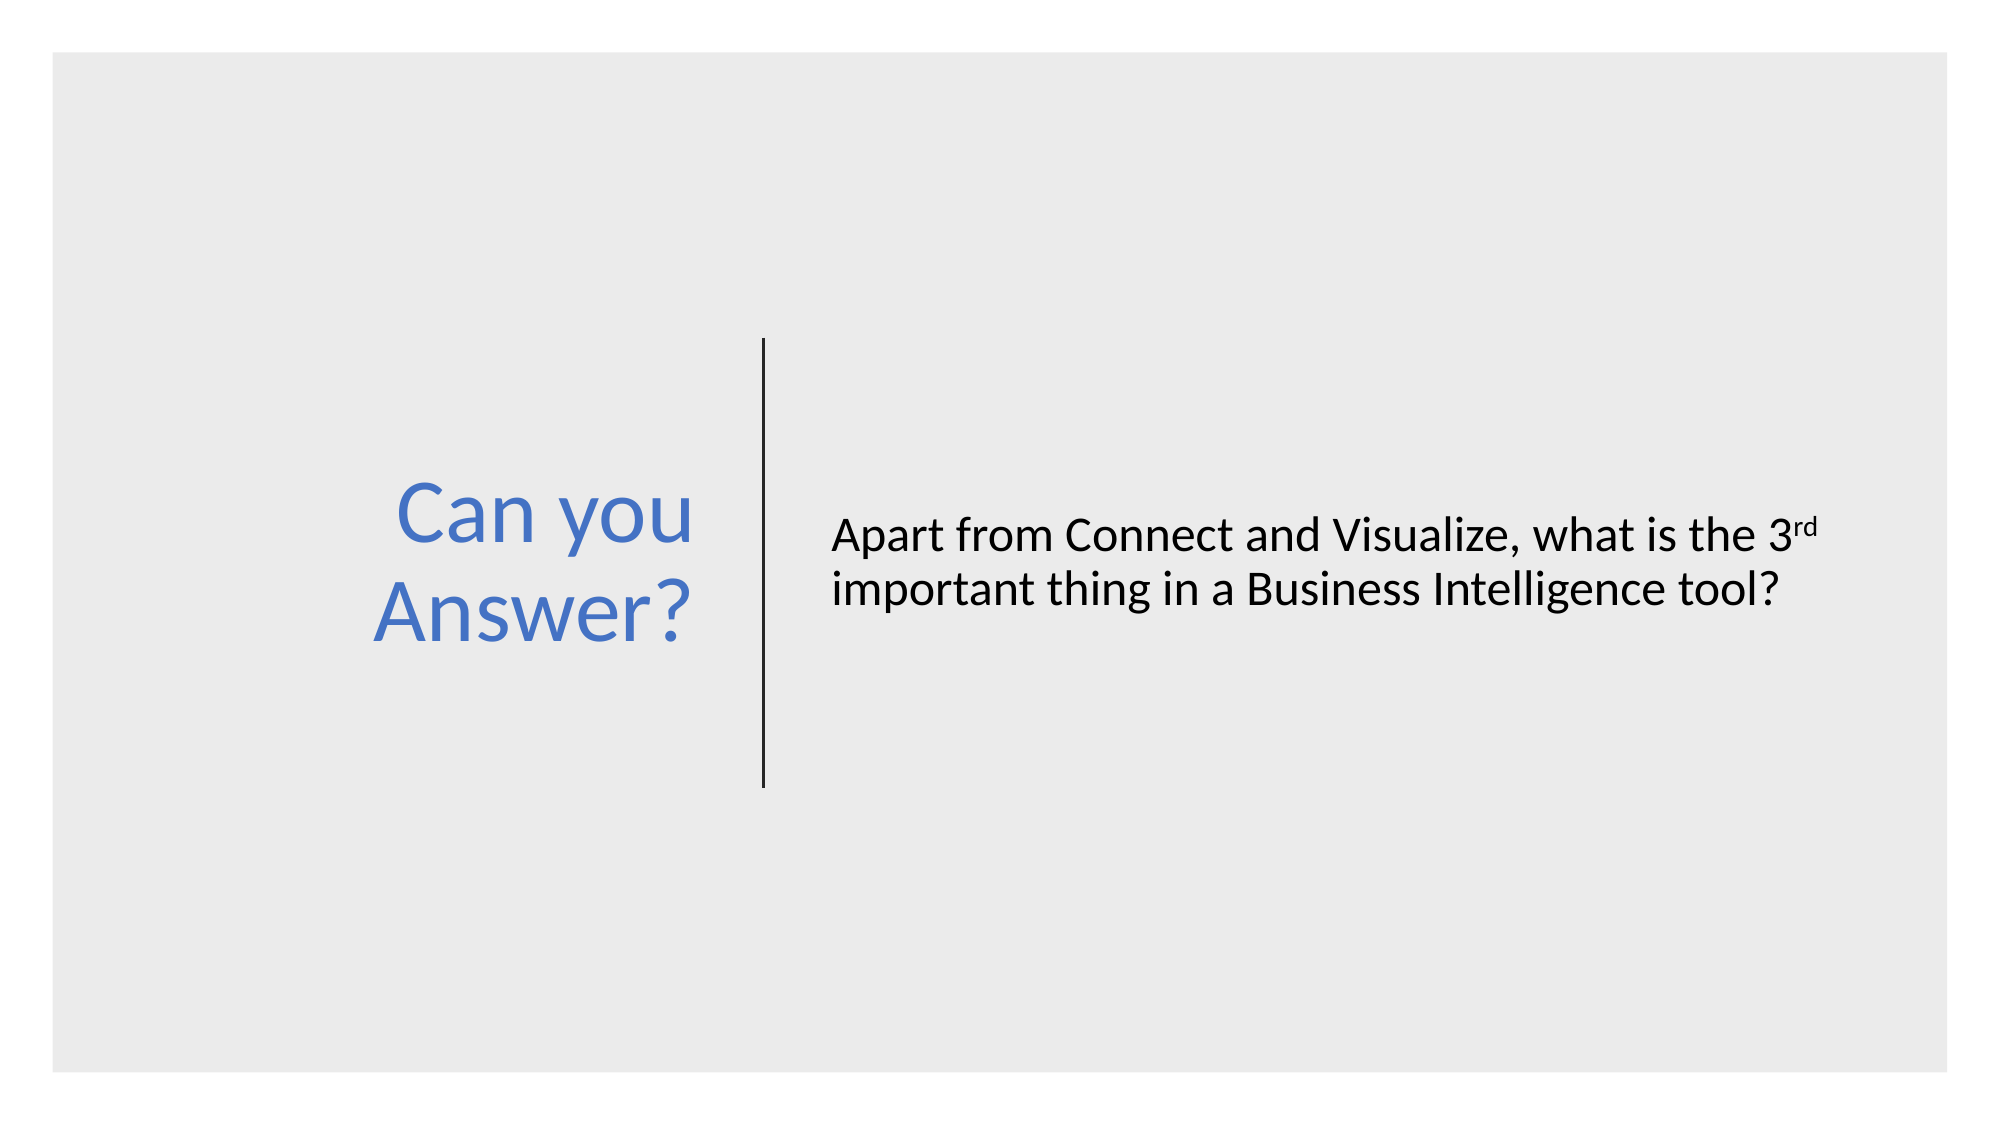

# Can you Answer?
Apart from Connect and Visualize, what is the 3rd important thing in a Business Intelligence tool?